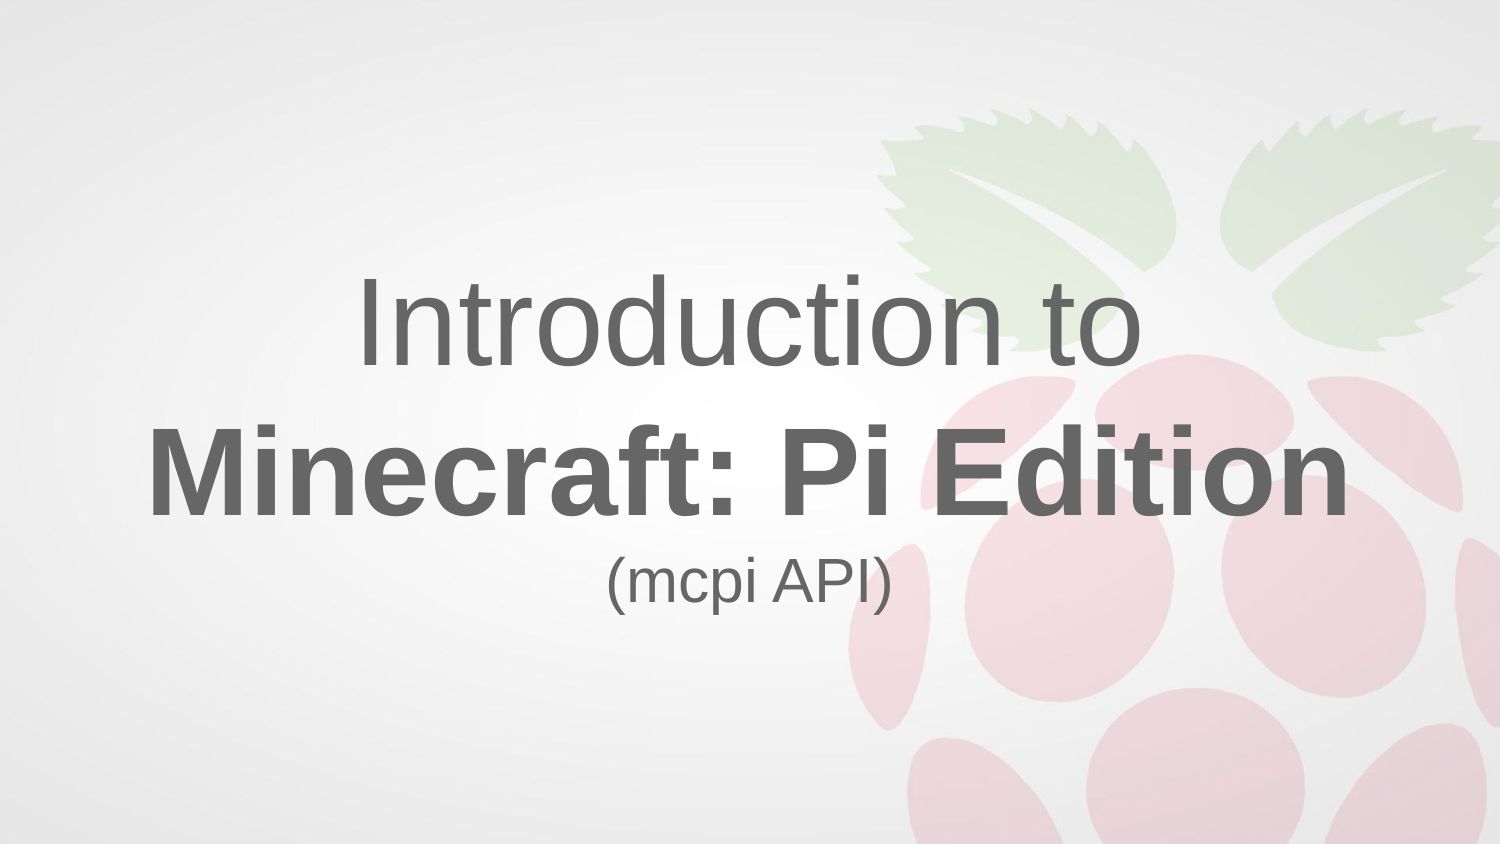

Introduction to
Minecraft: Pi Edition
(mcpi API)